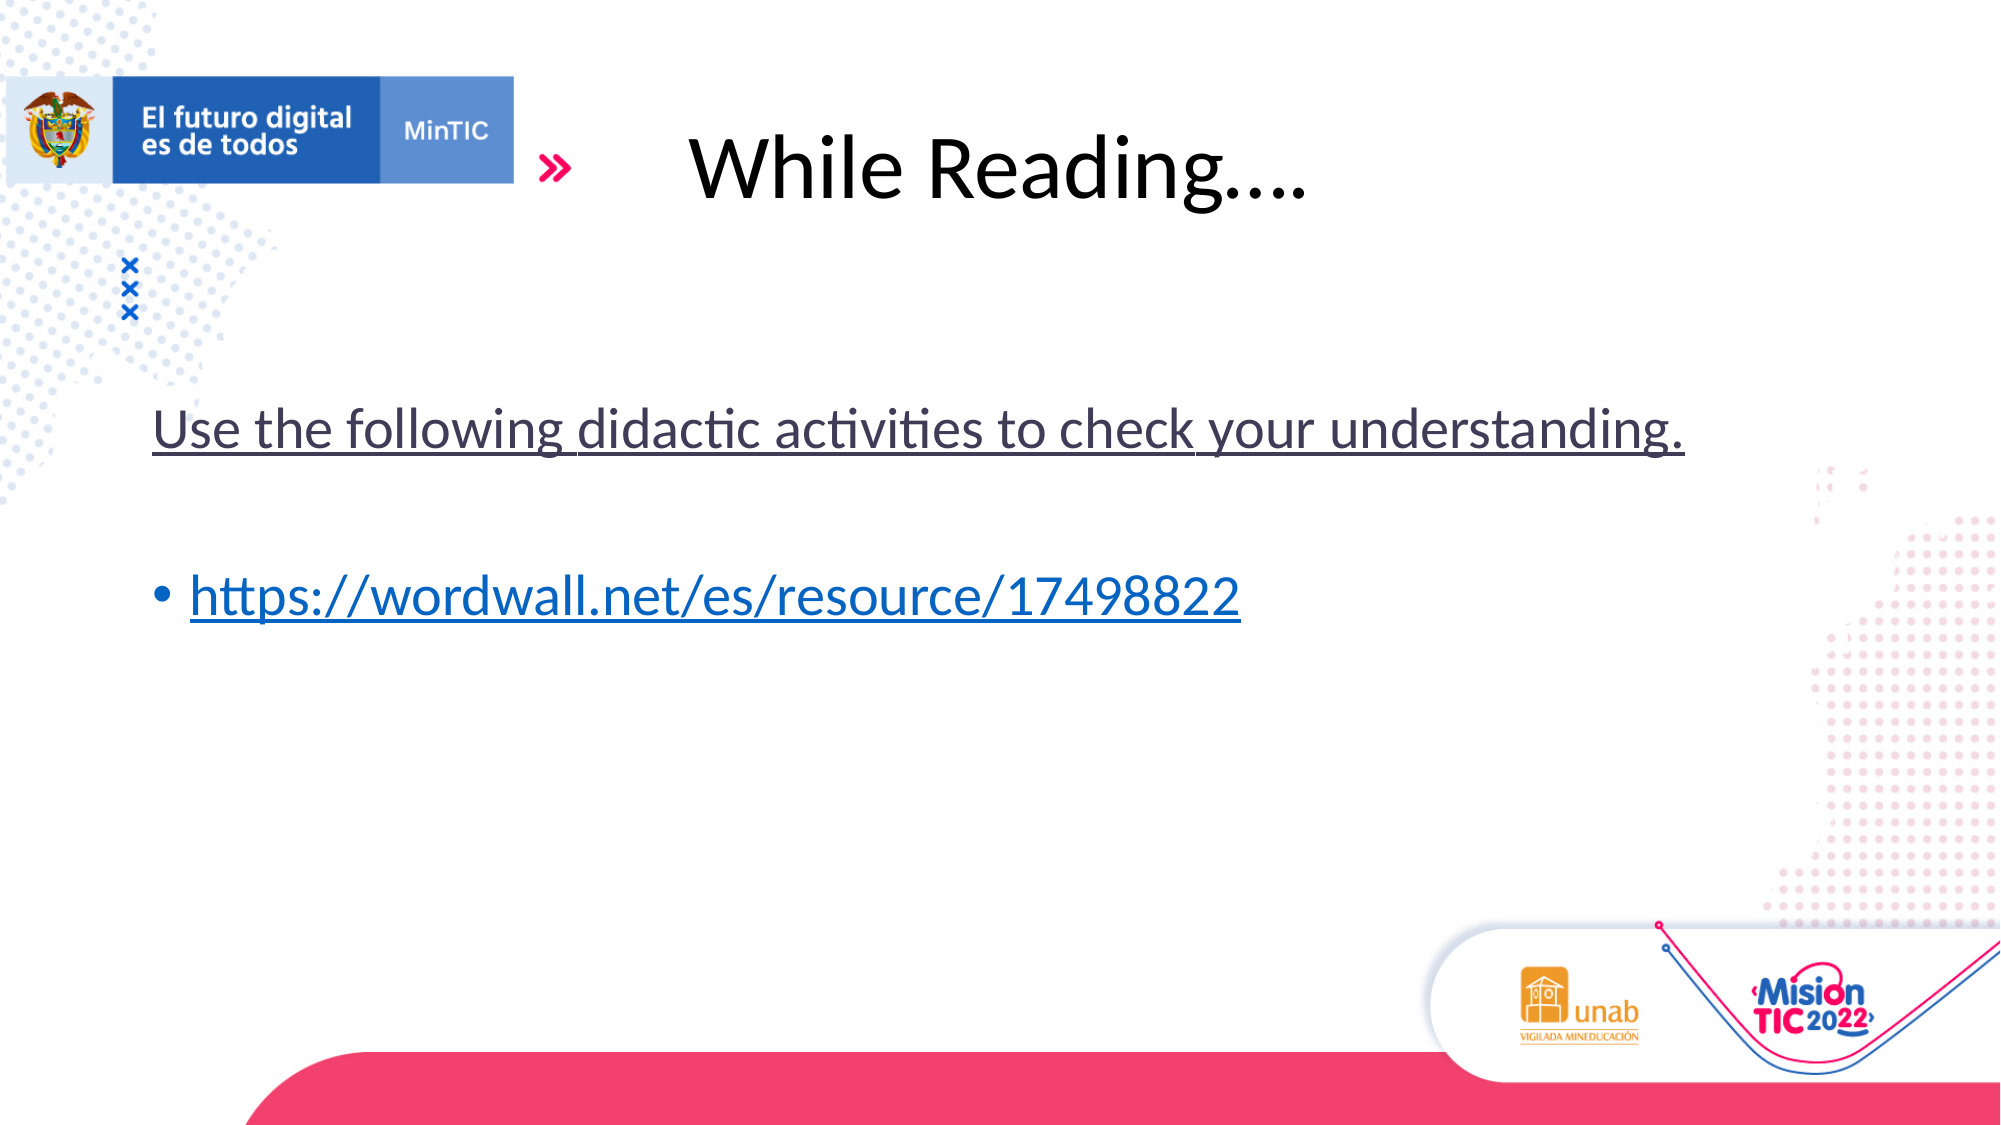

# While Reading….

Use the following didactic activities to check your understanding.

https://wordwall.net/es/resource/17498822